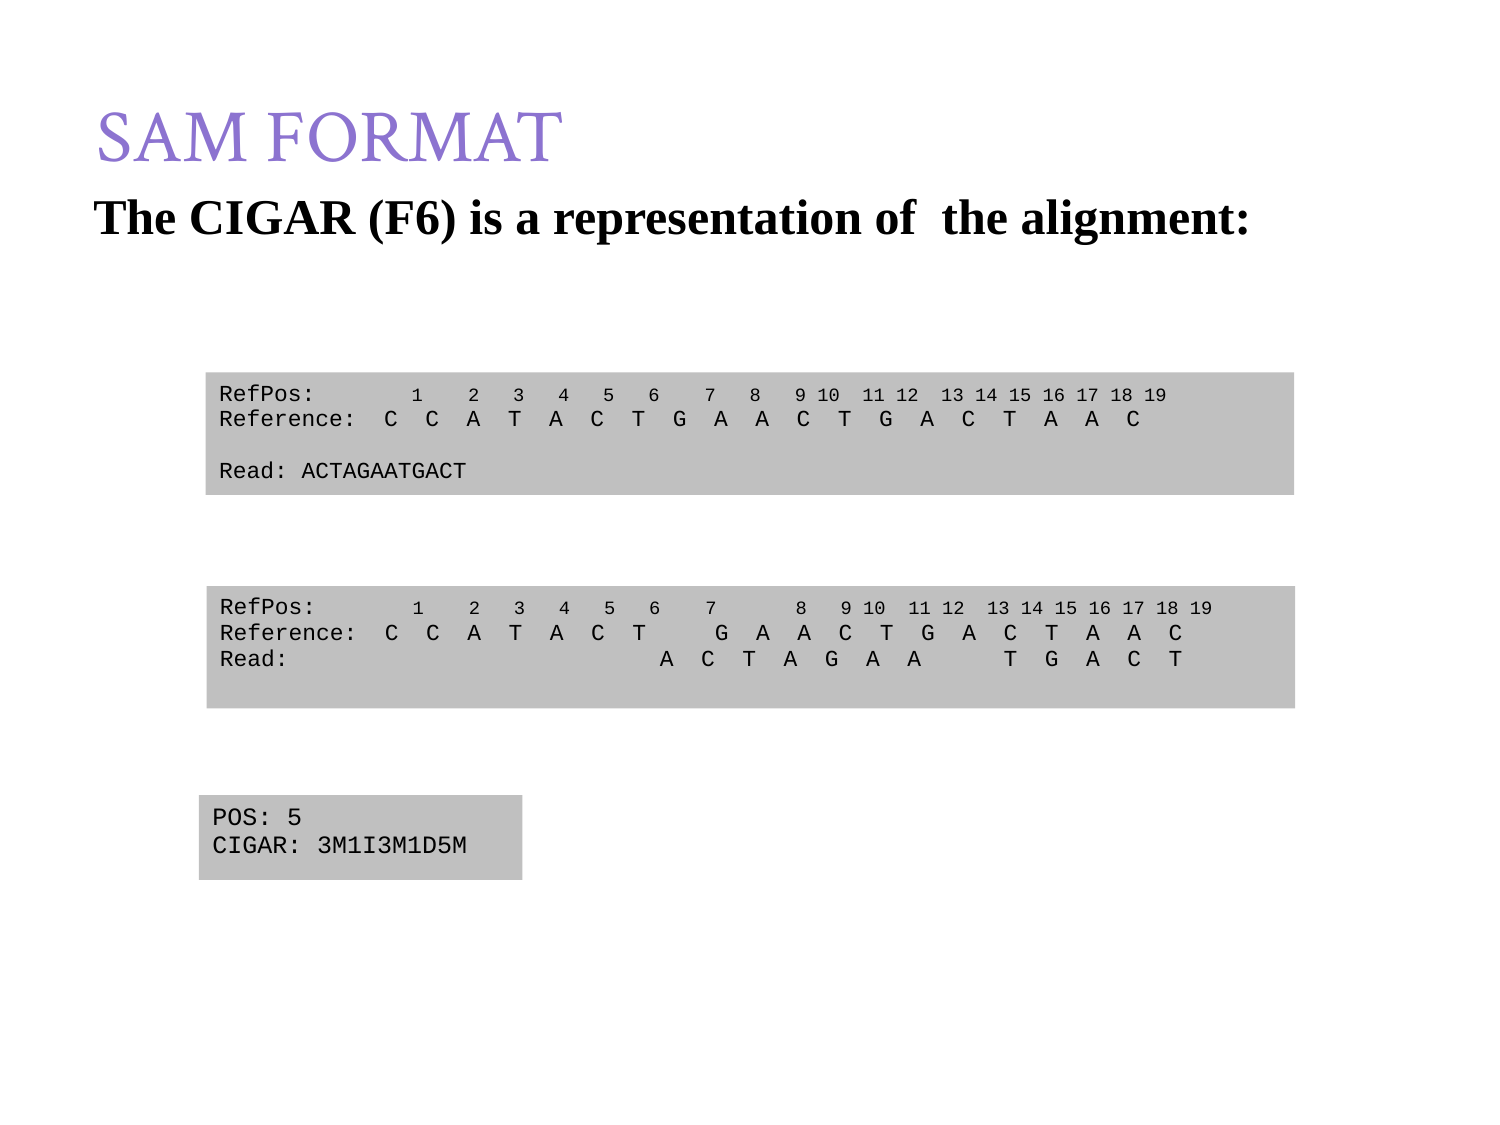

Annotation and alignment files: SAM
SAM FORMAT
The CIGAR (F6) is a representation of  the alignment:

RefPos:       1    2   3   4   5   6    7   8   9 10  11 12  13 14 15 16 17 18 19
Reference:  C  C  A  T  A  C  T  G  A  A  C  T  G  A  C  T  A  A  C

Read: ACTAGAATGACT
RefPos:       1    2   3   4   5   6    7       8   9 10  11 12  13 14 15 16 17 18 19
Reference:  C  C  A  T  A  C  T     G  A  A  C  T  G  A  C  T  A  A  C
Read:                           A  C  T  A  G  A  A      T  G  A  C  T
POS: 5
CIGAR: 3M1I3M1D5M